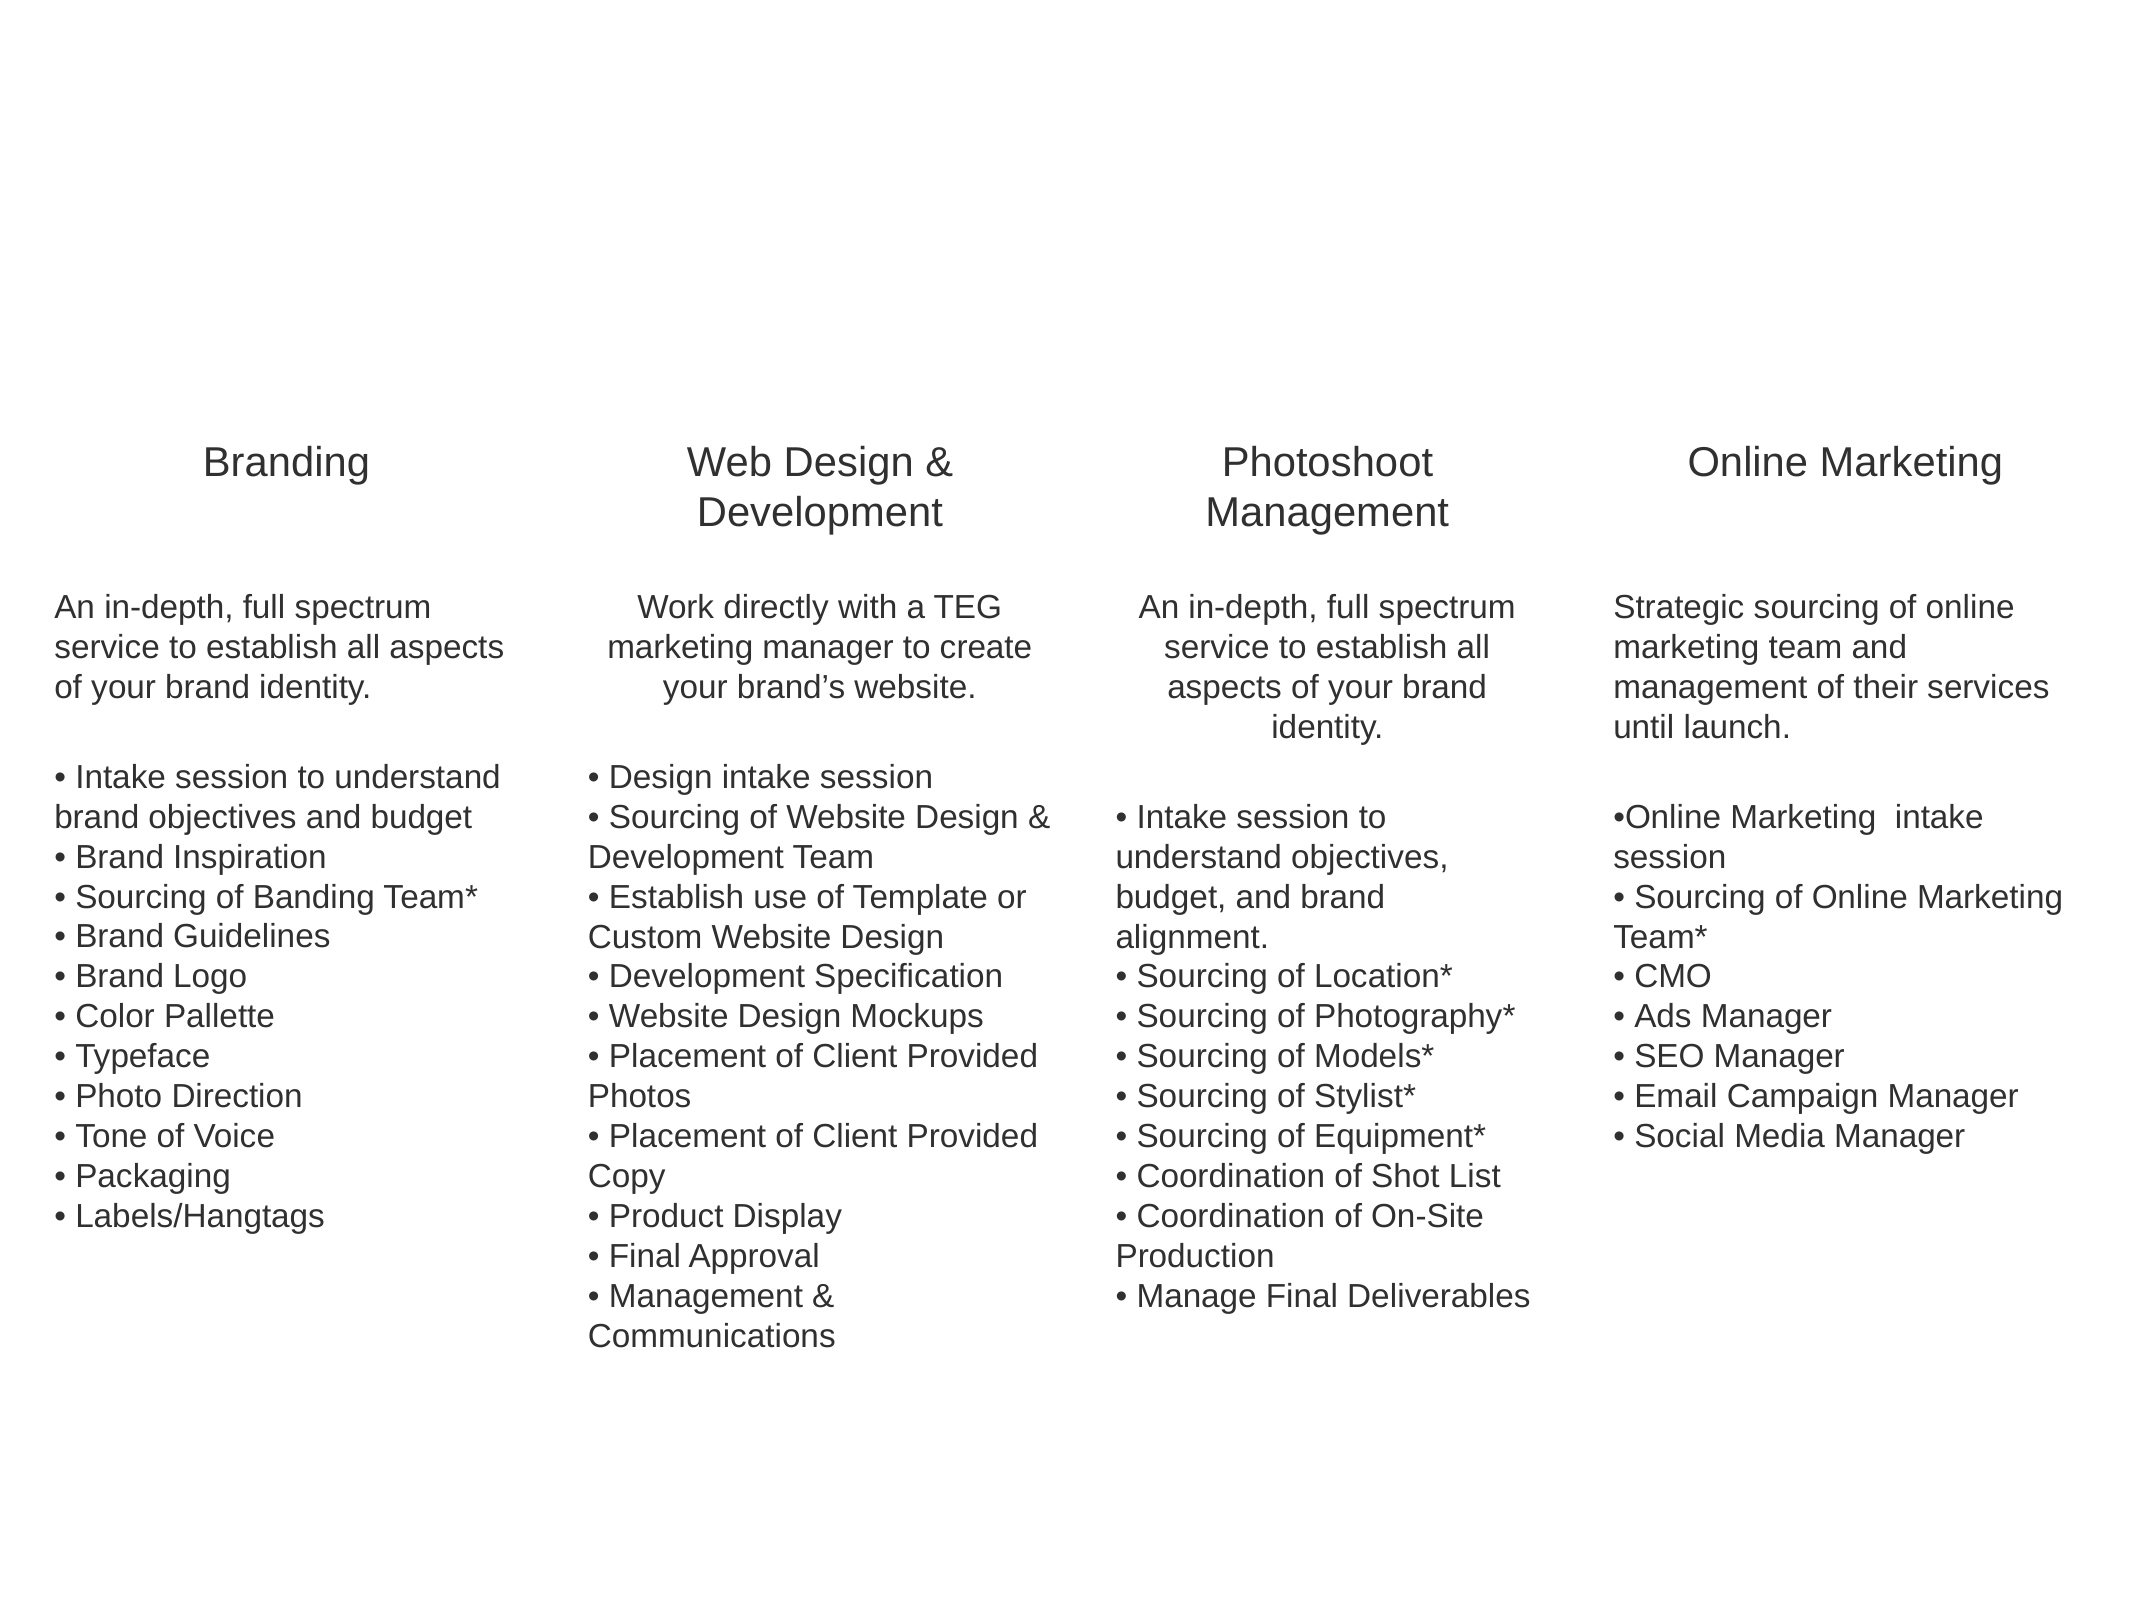

03
02
01
04
Branding
###
###
An in-depth, full spectrum service to establish all aspects of your brand identity.
###
• Intake session to understand brand objectives and budget
• Brand Inspiration
• Sourcing of Banding Team*
• Brand Guidelines
• Brand Logo
• Color Pallette
• Typeface
• Photo Direction
• Tone of Voice
• Packaging
• Labels/Hangtags

Web Design & Development
###
Work directly with a TEG marketing manager to create your brand’s website.
###
• Design intake session
• Sourcing of Website Design & Development Team
• Establish use of Template or Custom Website Design
• Development Specification
• Website Design Mockups
• Placement of Client Provided Photos
• Placement of Client Provided Copy
• Product Display
• Final Approval
• Management & Communications

Photoshoot Management
###
An in-depth, full spectrum service to establish all aspects of your brand identity.
###
• Intake session to understand objectives, budget, and brand alignment.
• Sourcing of Location*
• Sourcing of Photography*
• Sourcing of Models*
• Sourcing of Stylist*
• Sourcing of Equipment*
• Coordination of Shot List
• Coordination of On-Site Production
• Manage Final Deliverables

Online Marketing
###
###
Strategic sourcing of online marketing team and management of their services until launch.
###
•Online Marketing  intake session
• Sourcing of Online Marketing Team*
• CMO
• Ads Manager
• SEO Manager
• Email Campaign Manager
• Social Media Manager